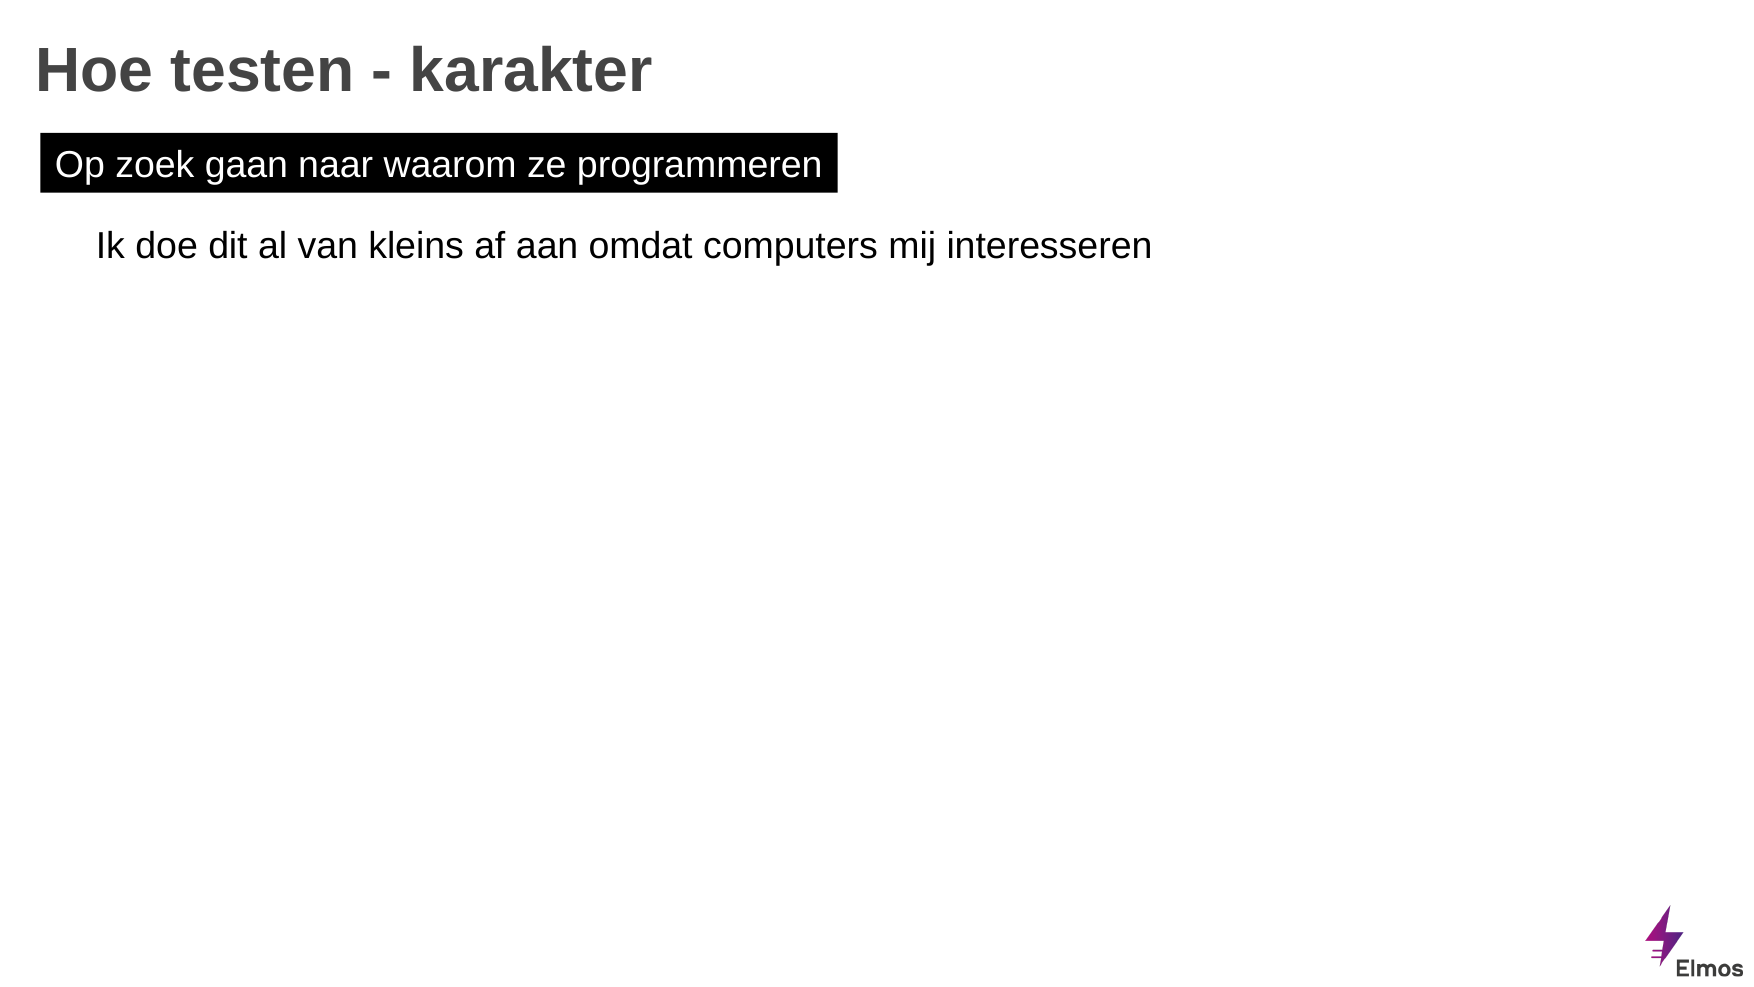

# Hoe testen - karakter
Op zoek gaan naar waarom ze programmeren
Ik doe dit al van kleins af aan omdat computers mij interesseren